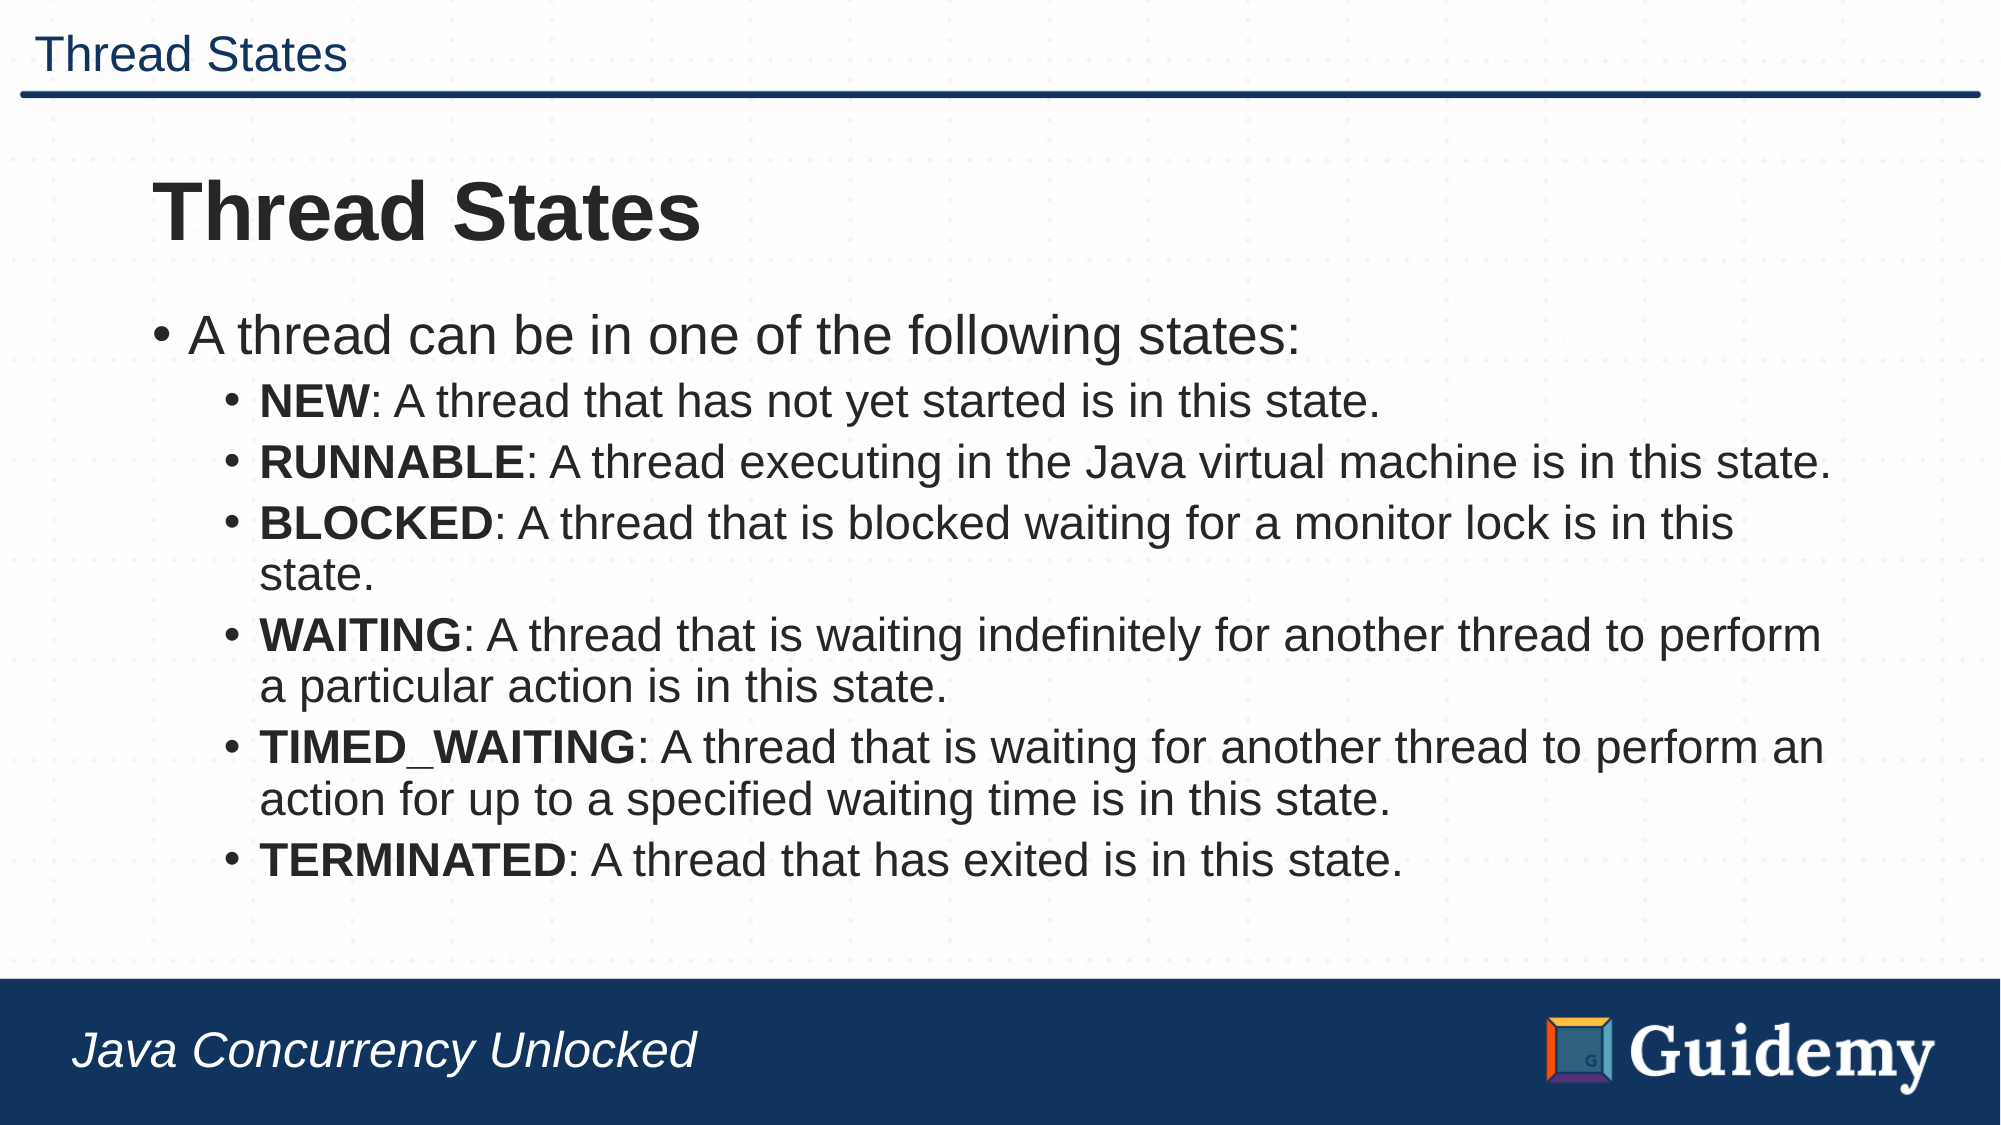

# Thread States
Thread States
A thread can be in one of the following states:
NEW: A thread that has not yet started is in this state.
RUNNABLE: A thread executing in the Java virtual machine is in this state.
BLOCKED: A thread that is blocked waiting for a monitor lock is in this state.
WAITING: A thread that is waiting indefinitely for another thread to perform a particular action is in this state.
TIMED_WAITING: A thread that is waiting for another thread to perform an action for up to a specified waiting time is in this state.
TERMINATED: A thread that has exited is in this state.
Java Concurrency Unlocked